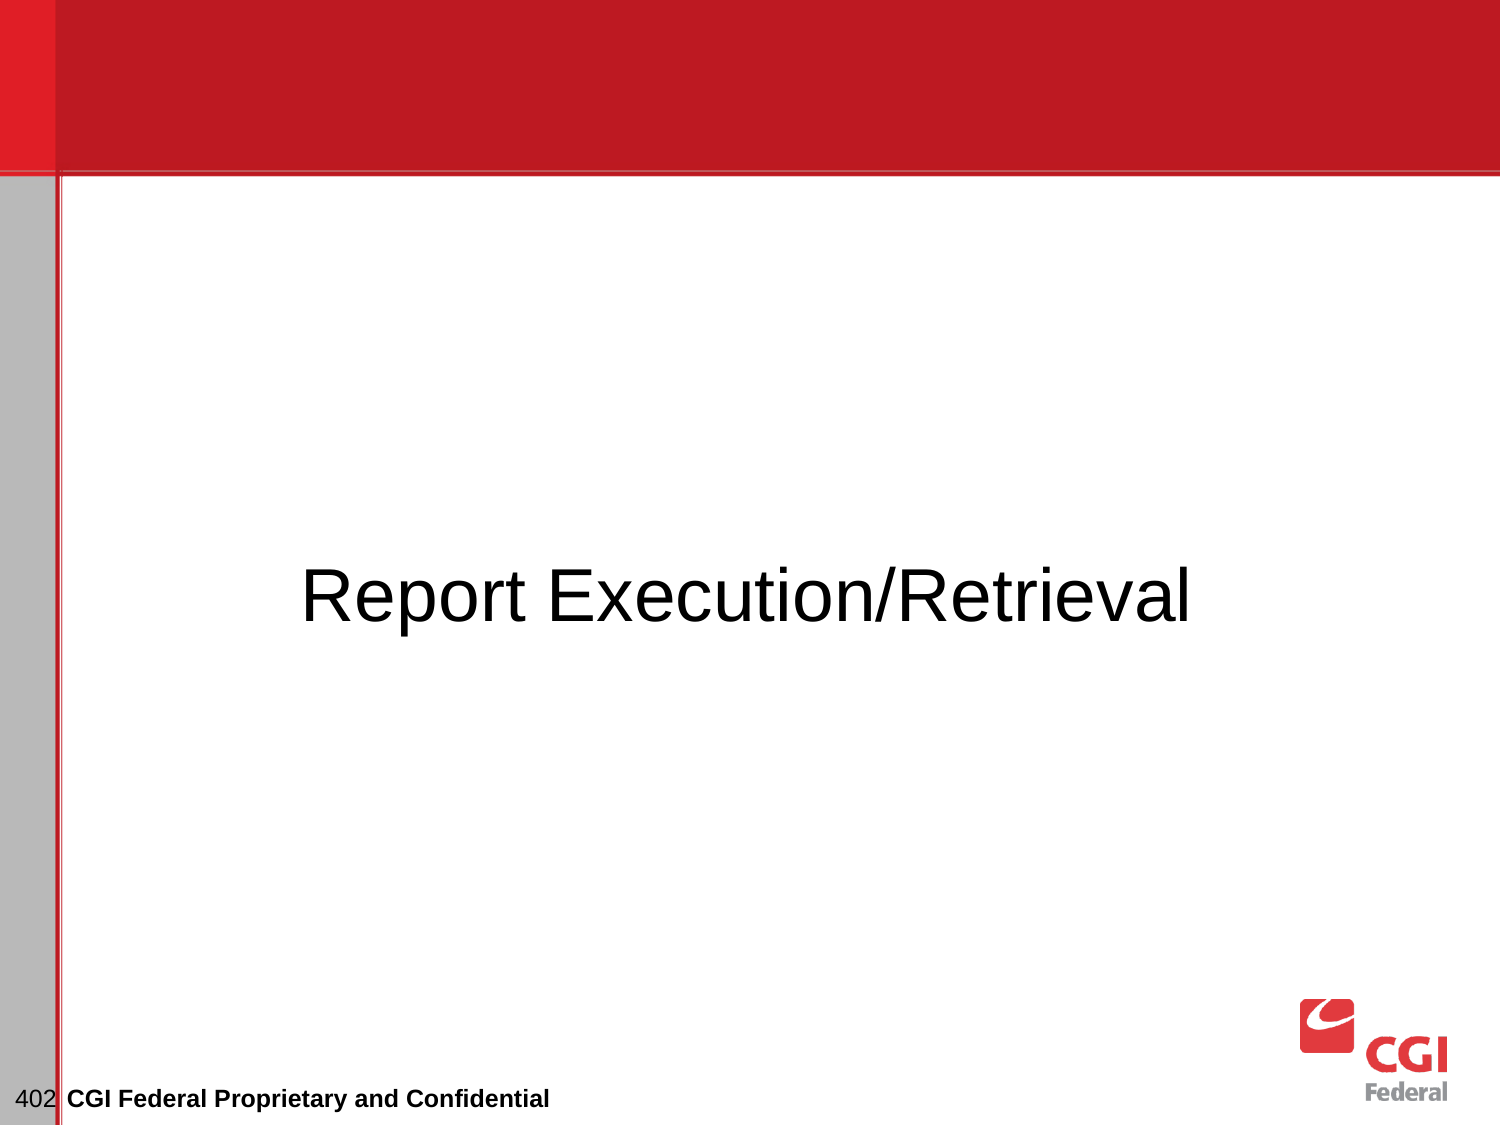

Report Execution/Retrieval
# Dunning
402
CGI Federal Proprietary and Confidential